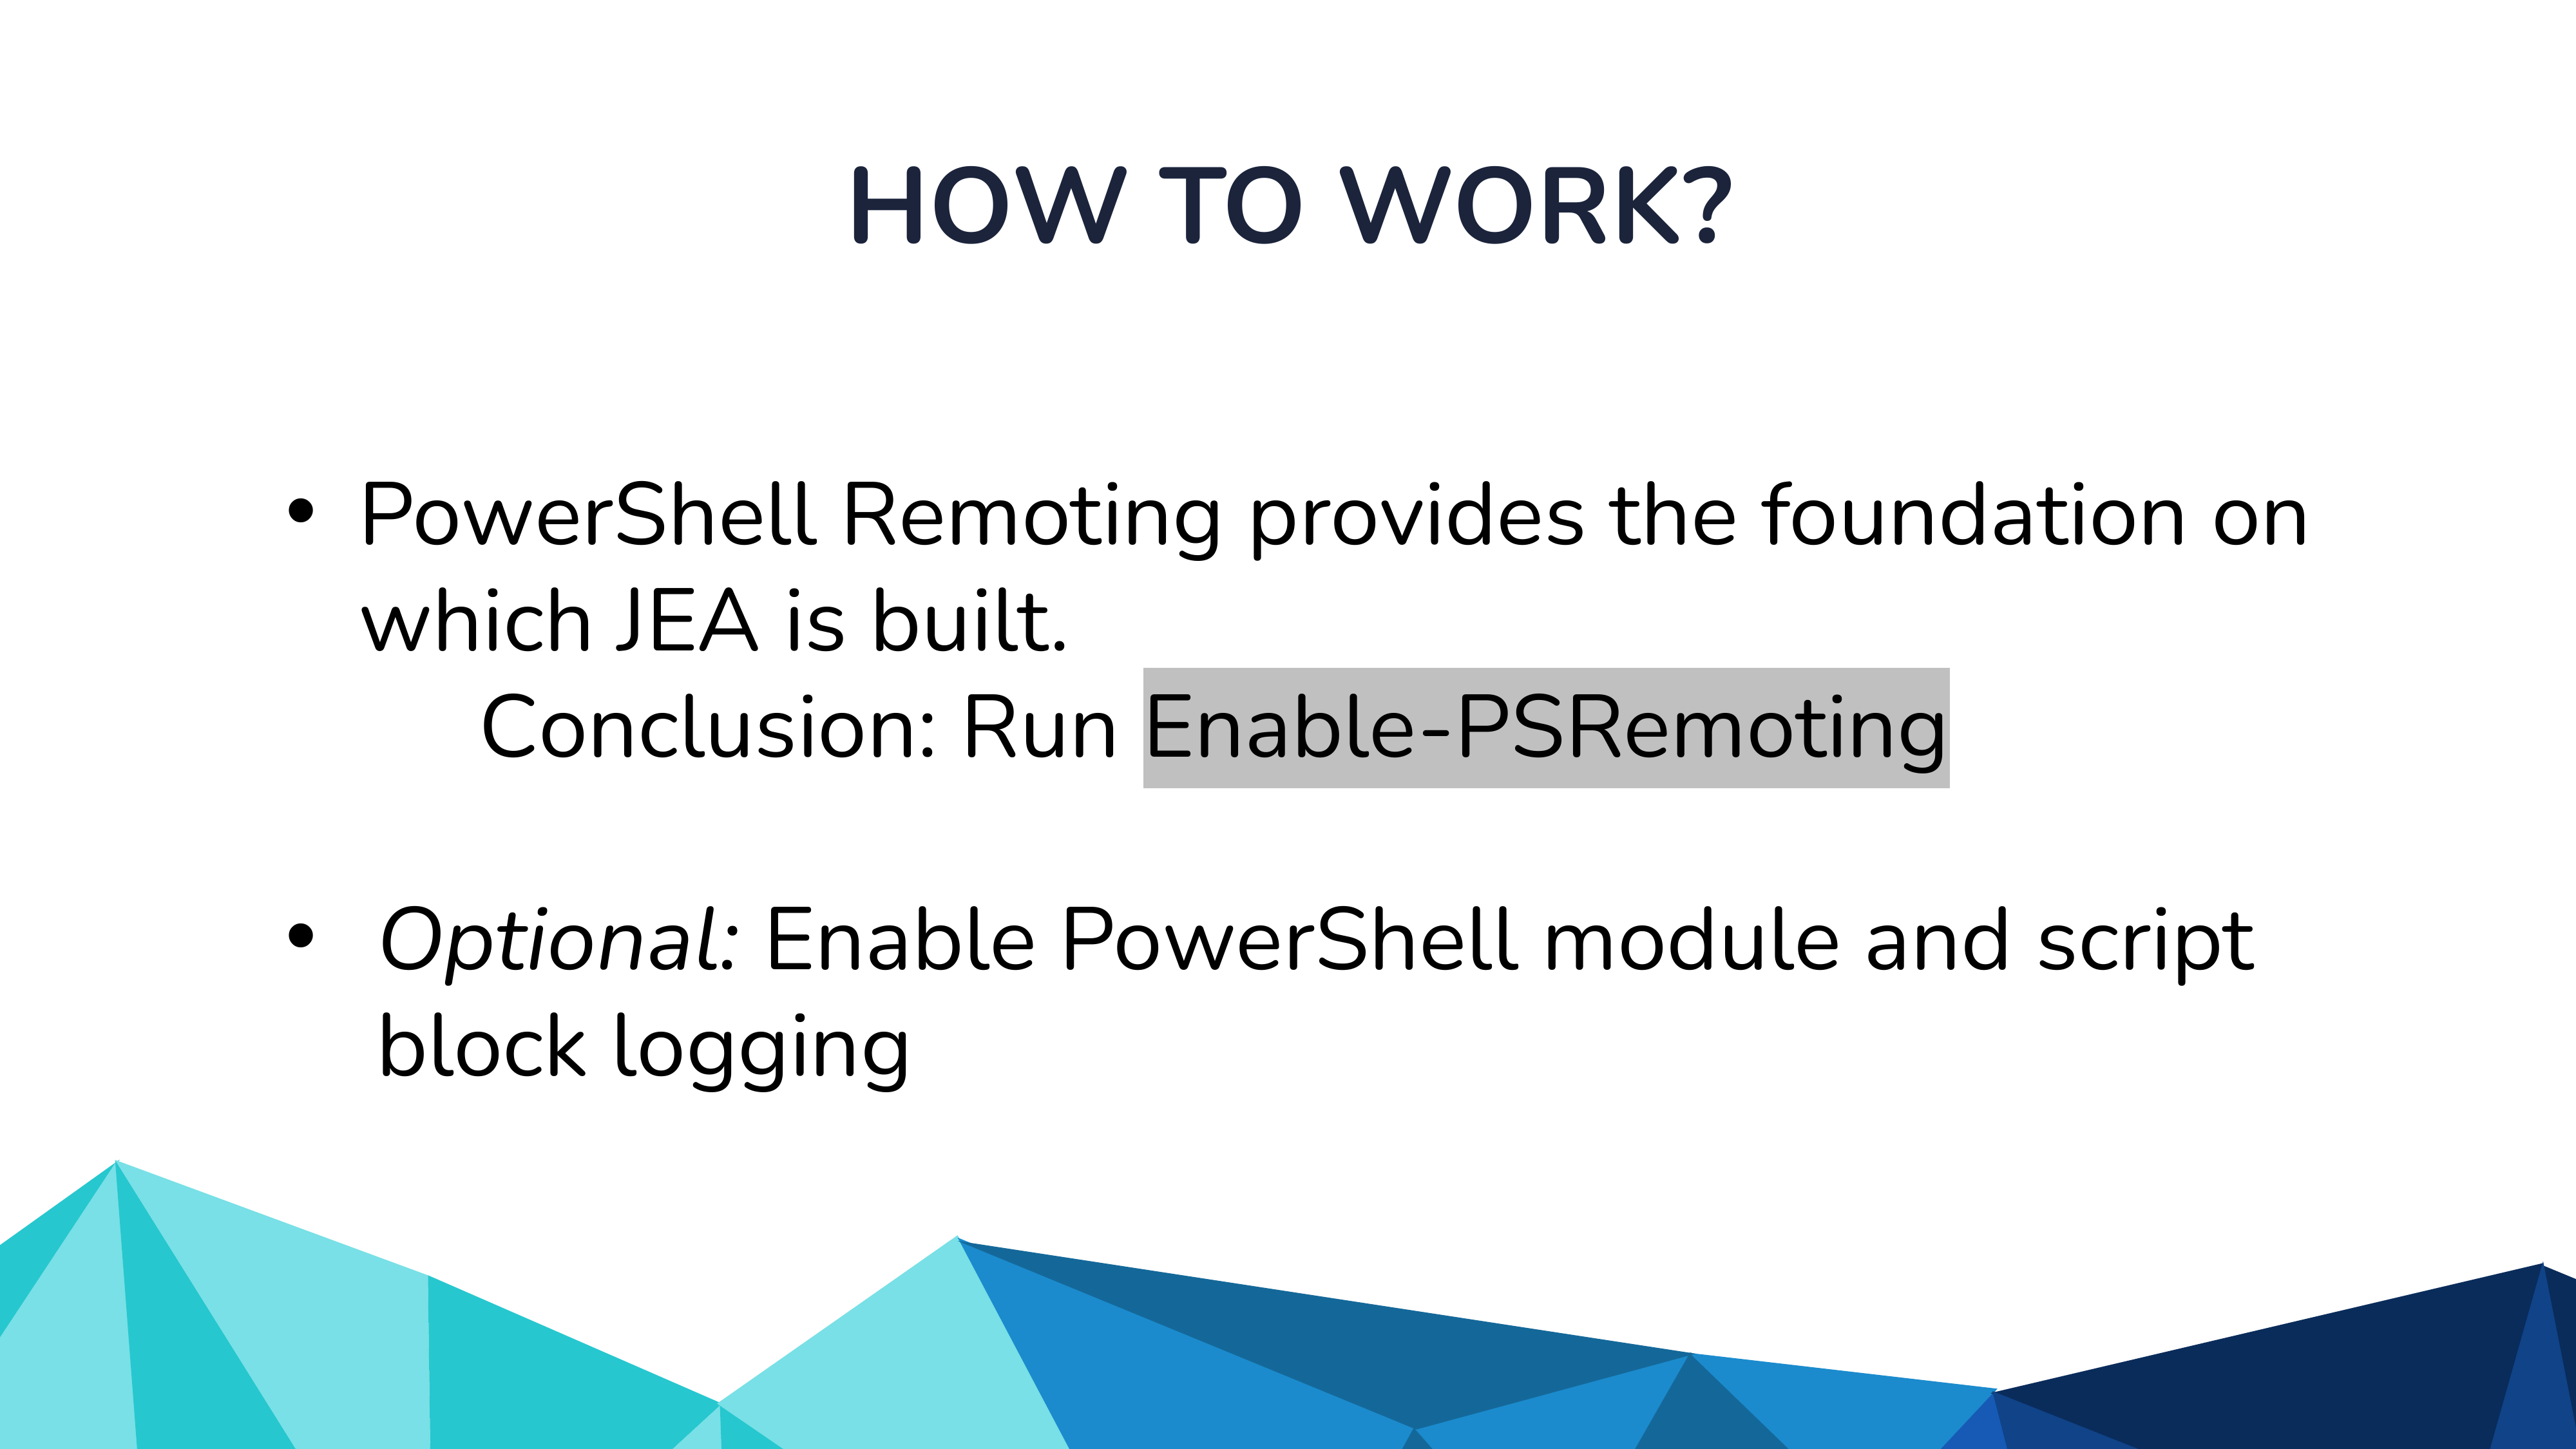

HOW TO WORK?
PowerShell Remoting provides the foundation on which JEA is built.
		Conclusion: Run Enable-PSRemoting

Optional: Enable PowerShell module and script block logging